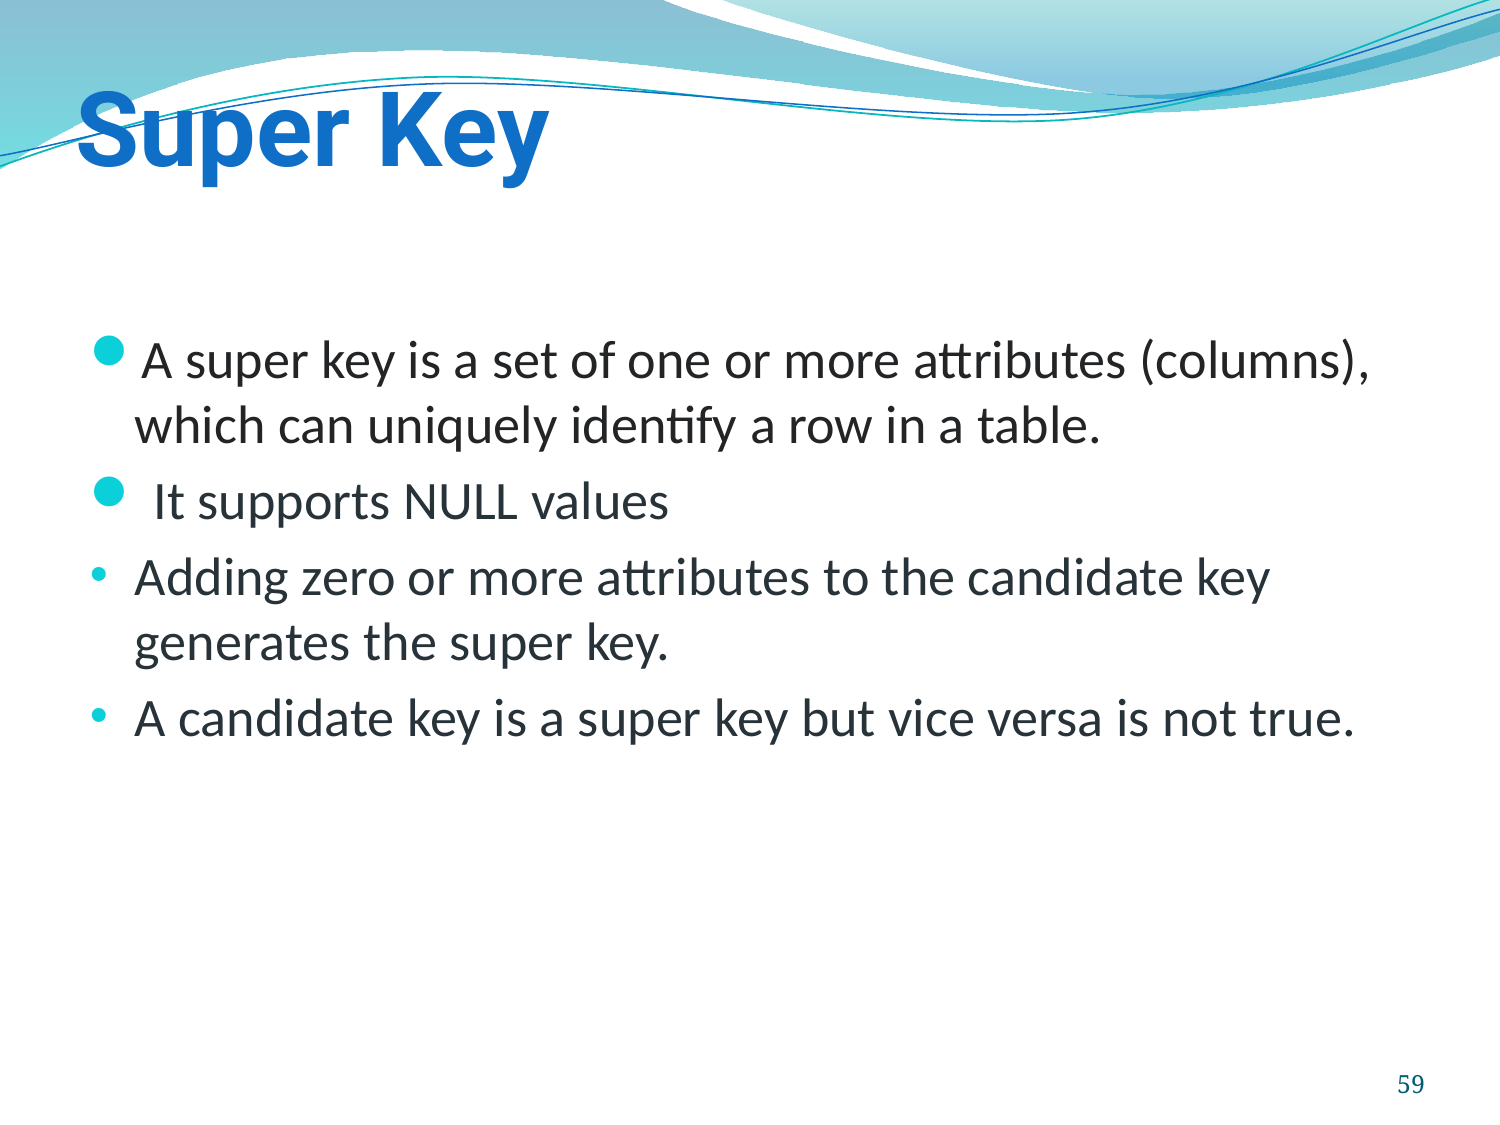

# Super Key
A super key is a set of one or more attributes (columns), which can uniquely identify a row in a table.
 It supports NULL values
Adding zero or more attributes to the candidate key generates the super key.
A candidate key is a super key but vice versa is not true.

59